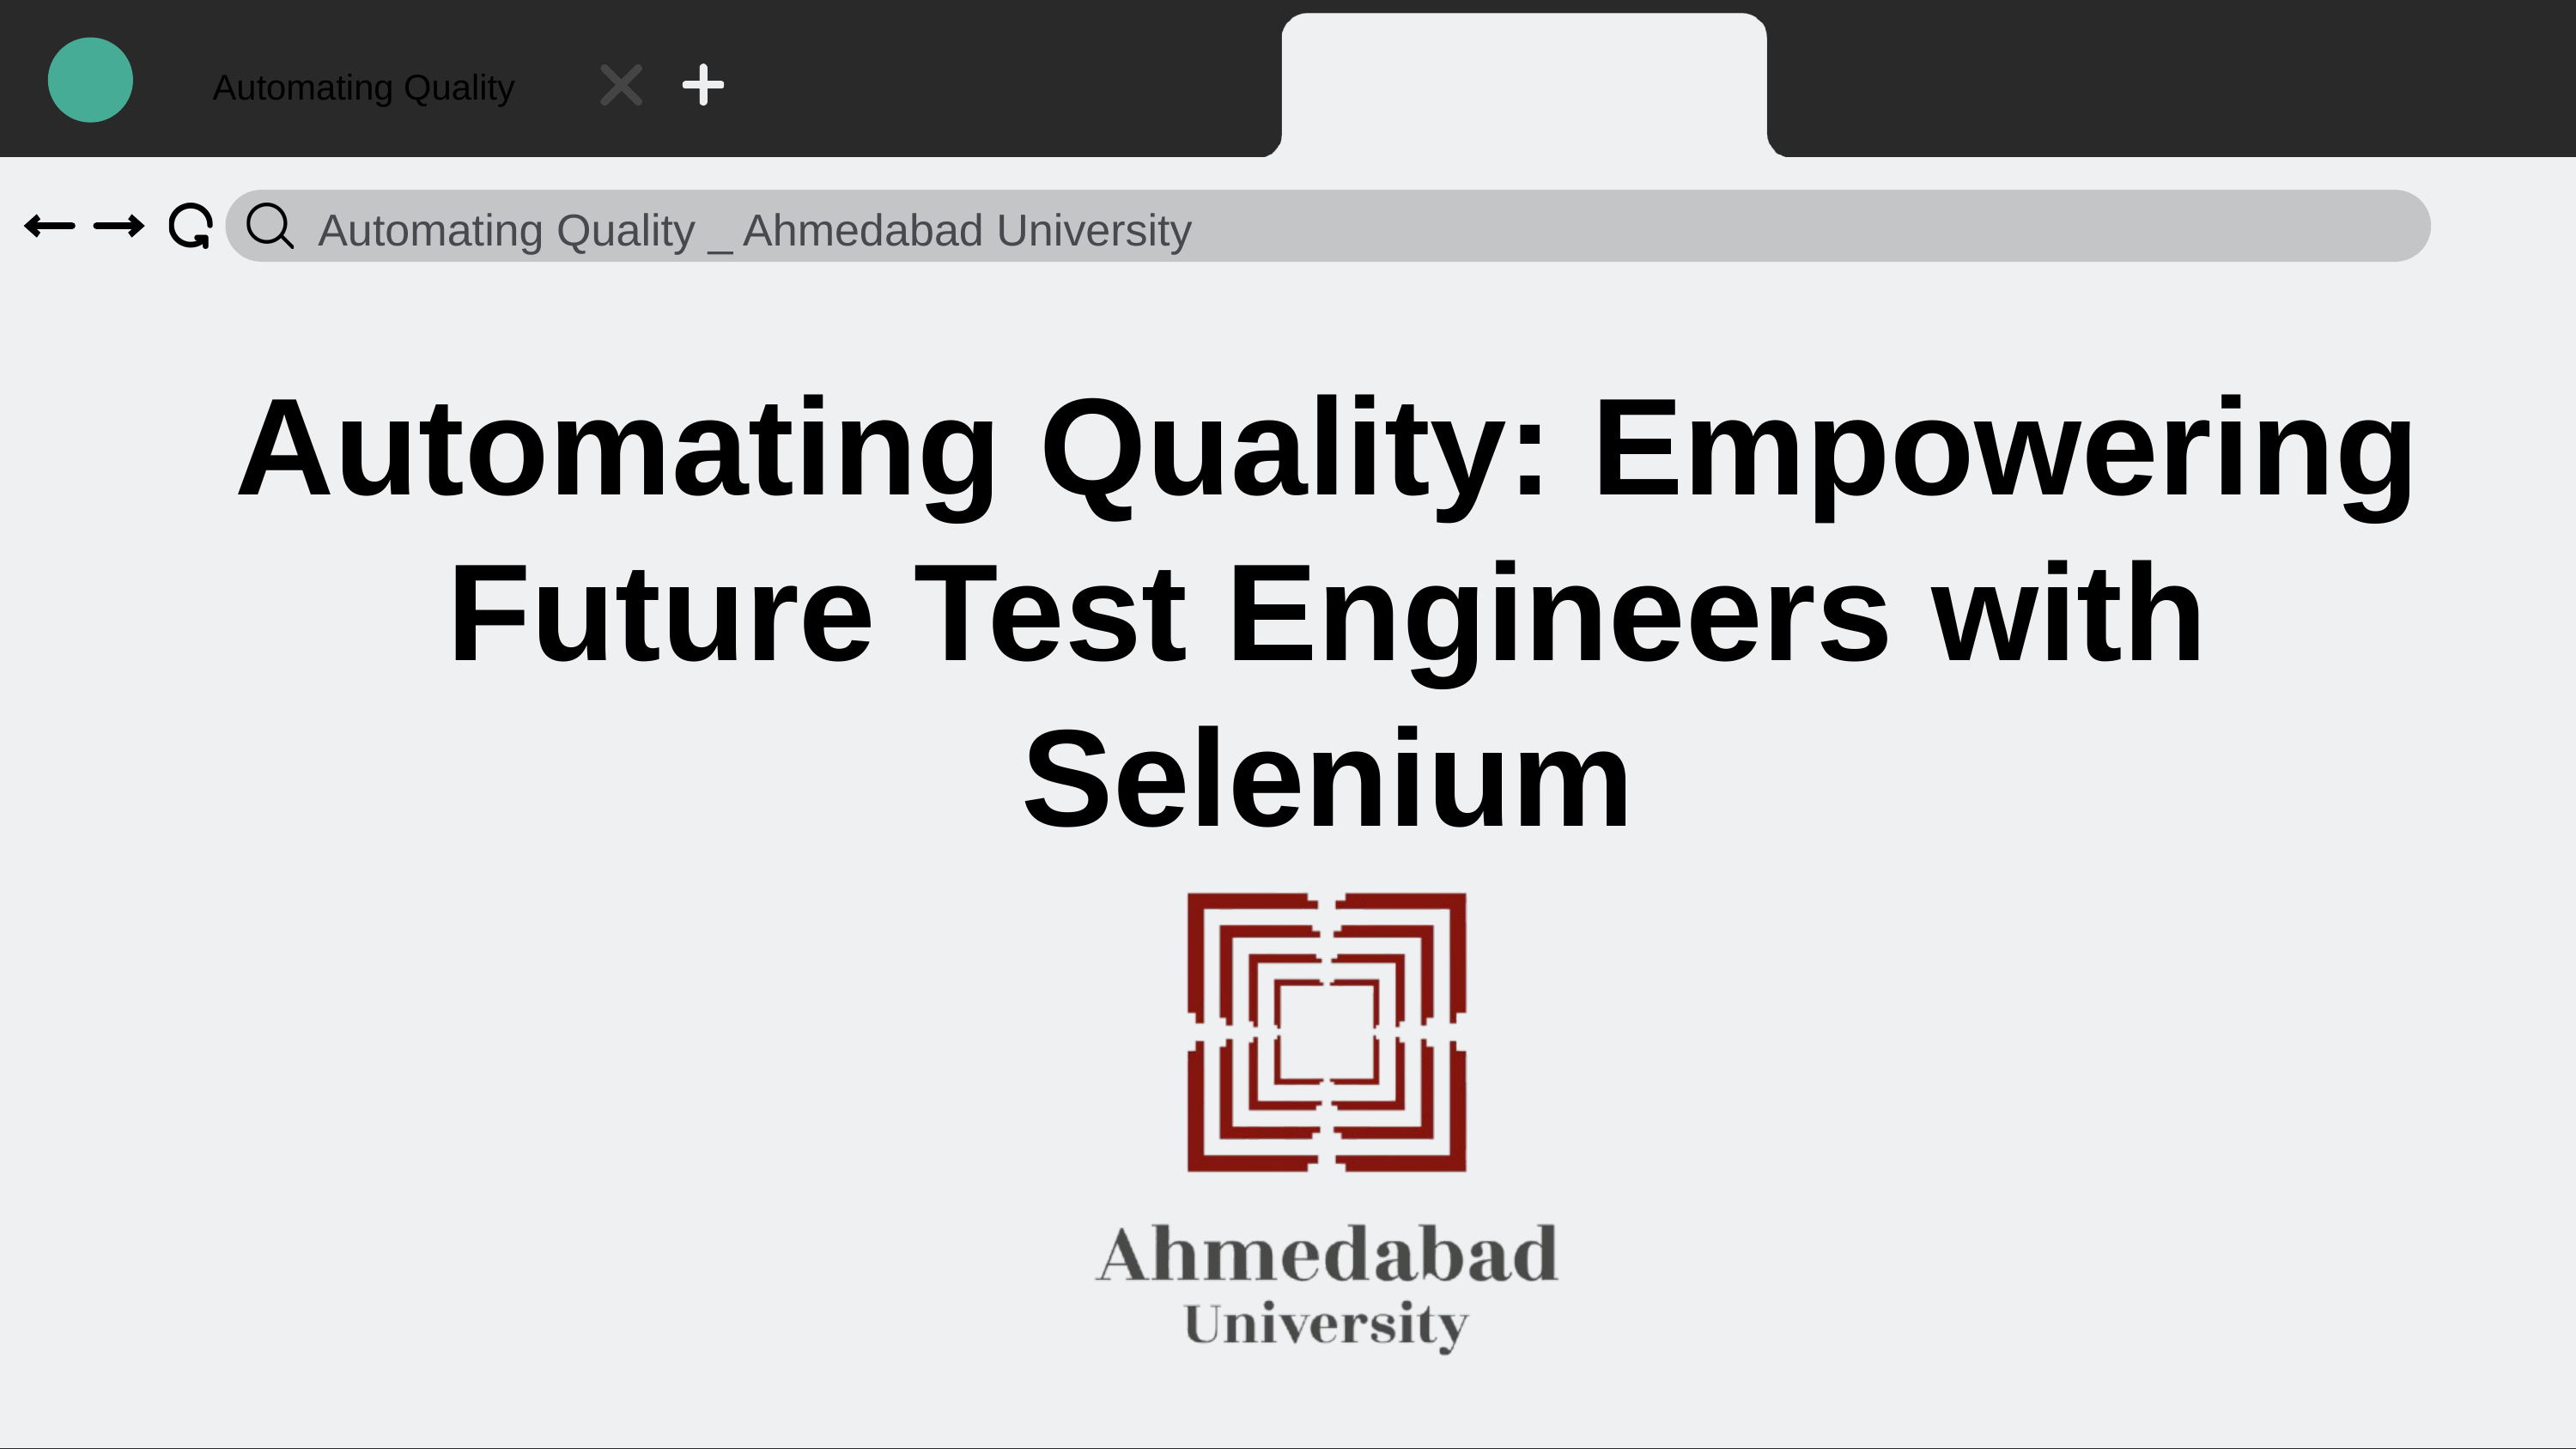

Automating Quality

Automating Quality _ Ahmedabad University

Automating Quality: Empowering Future Test Engineers with Selenium